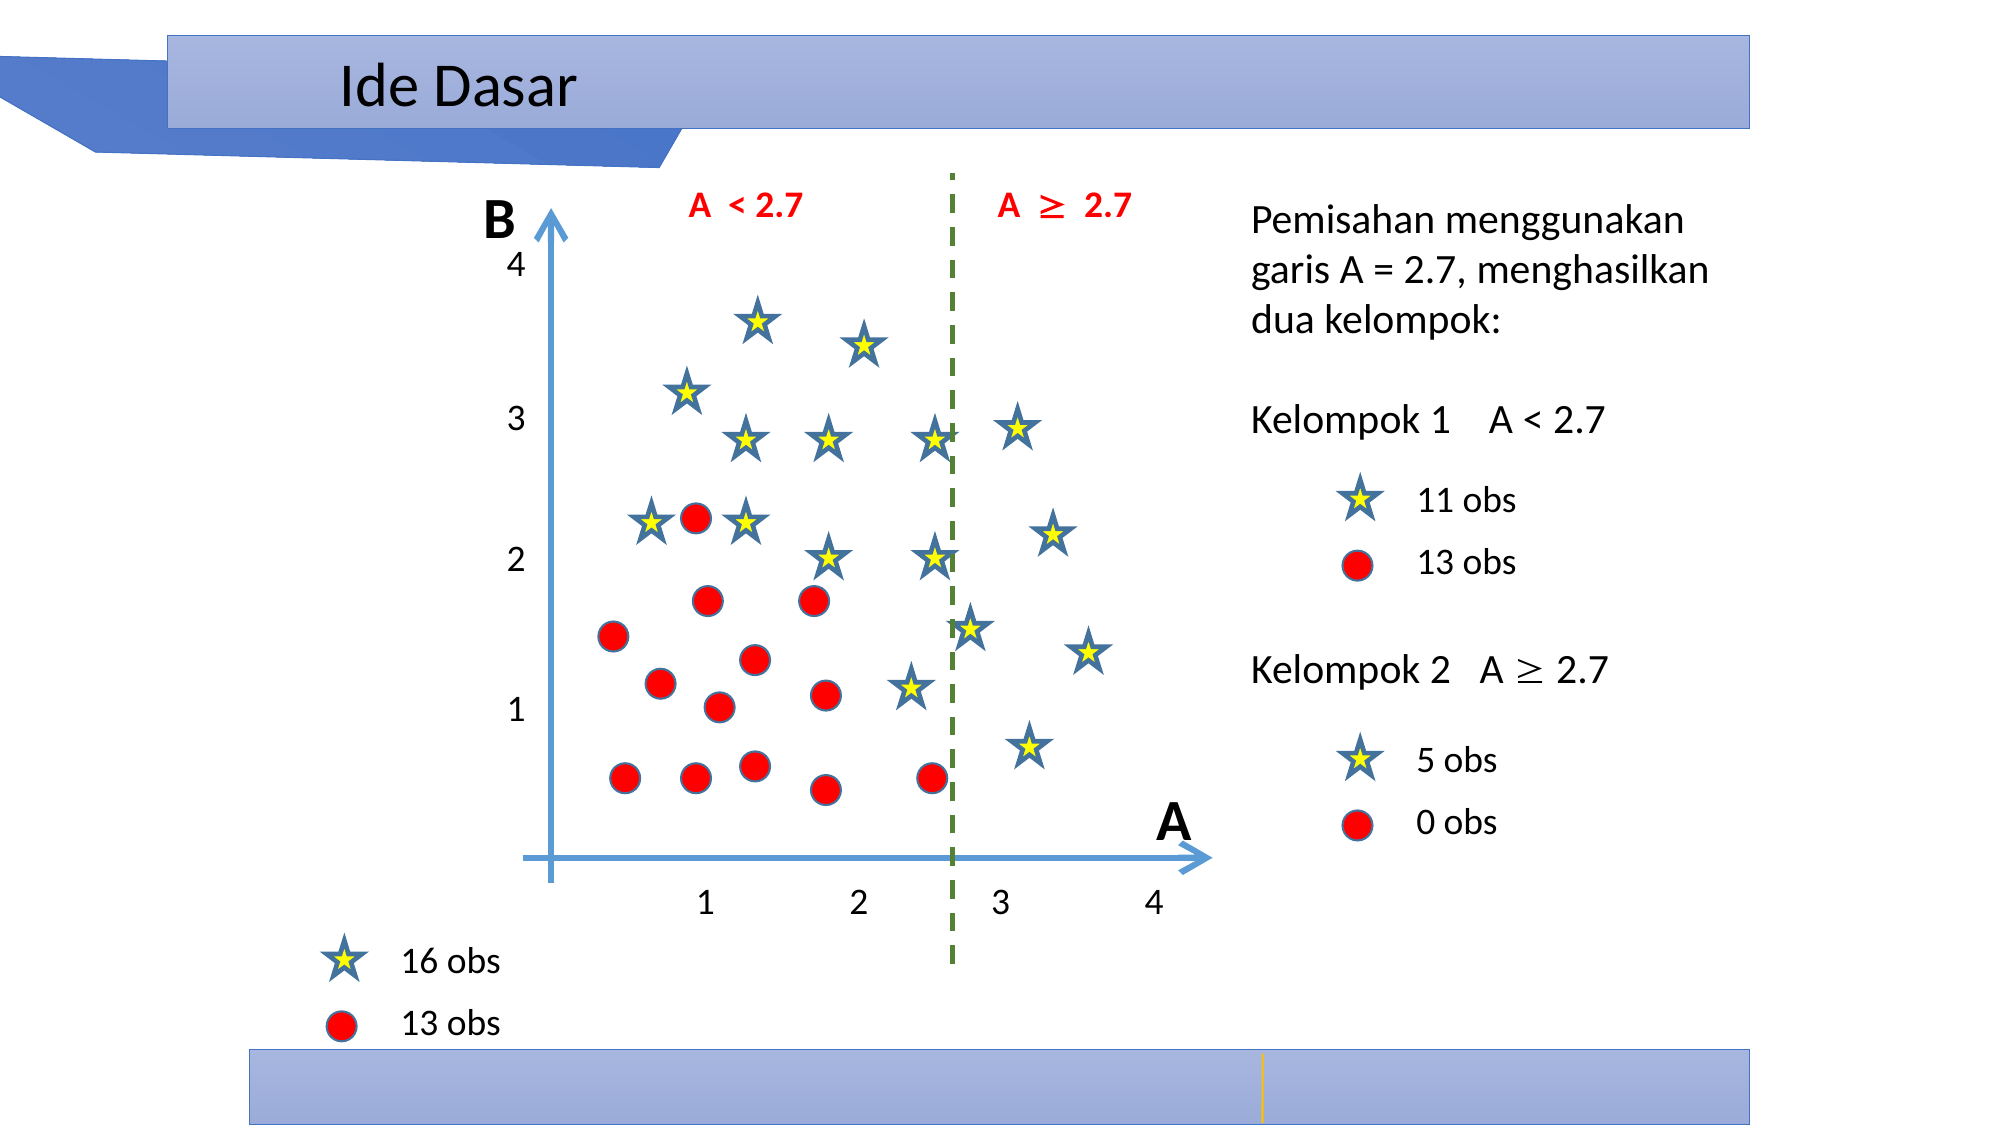

Ide Dasar
B
4
3
2
1
1
2
3
4

A
A  < 2.7
A  ≥  2.7
Pemisahan menggunakan garis A = 2.7, menghasilkan dua kelompok:

Kelompok 1    A < 2.7

Kelompok 2   A ≥ 2.7

11 obs

13 obs

5 obs

0 obs

16 obs

13 obs